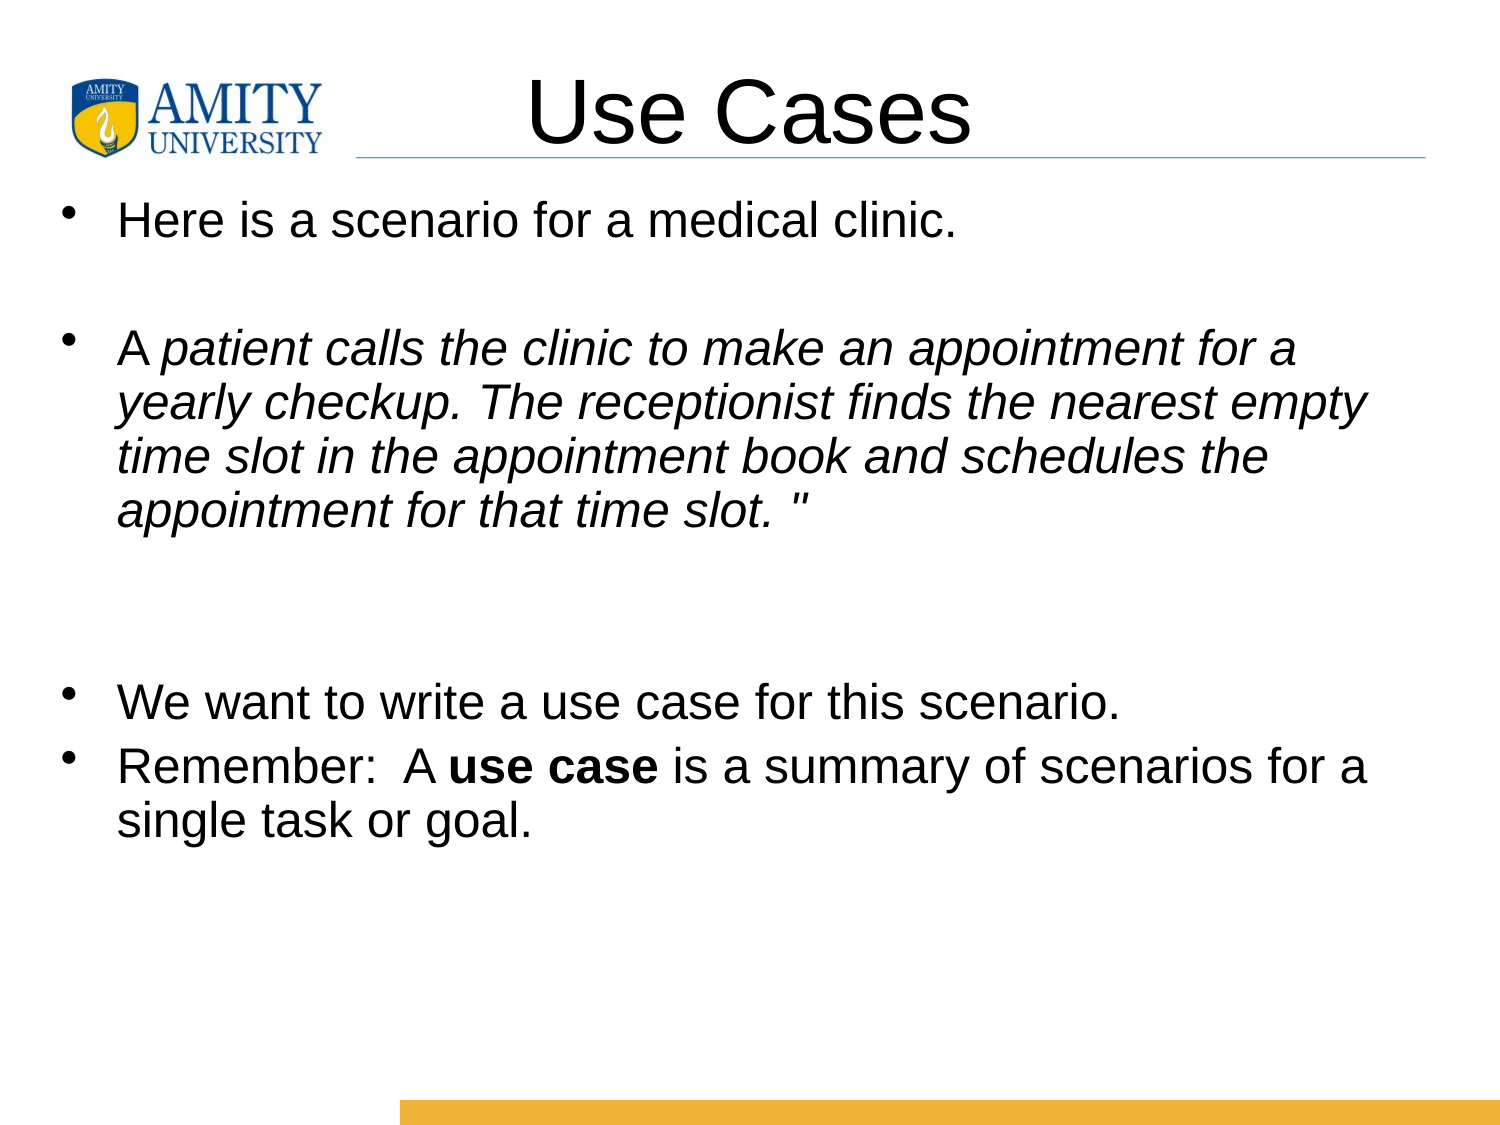

# Use Cases
Here is a scenario for a medical clinic.

A patient calls the clinic to make an appointment for a yearly checkup. The receptionist finds the nearest empty time slot in the appointment book and schedules the appointment for that time slot. "

We want to write a use case for this scenario.
Remember:  A use case is a summary of scenarios for a single task or goal.